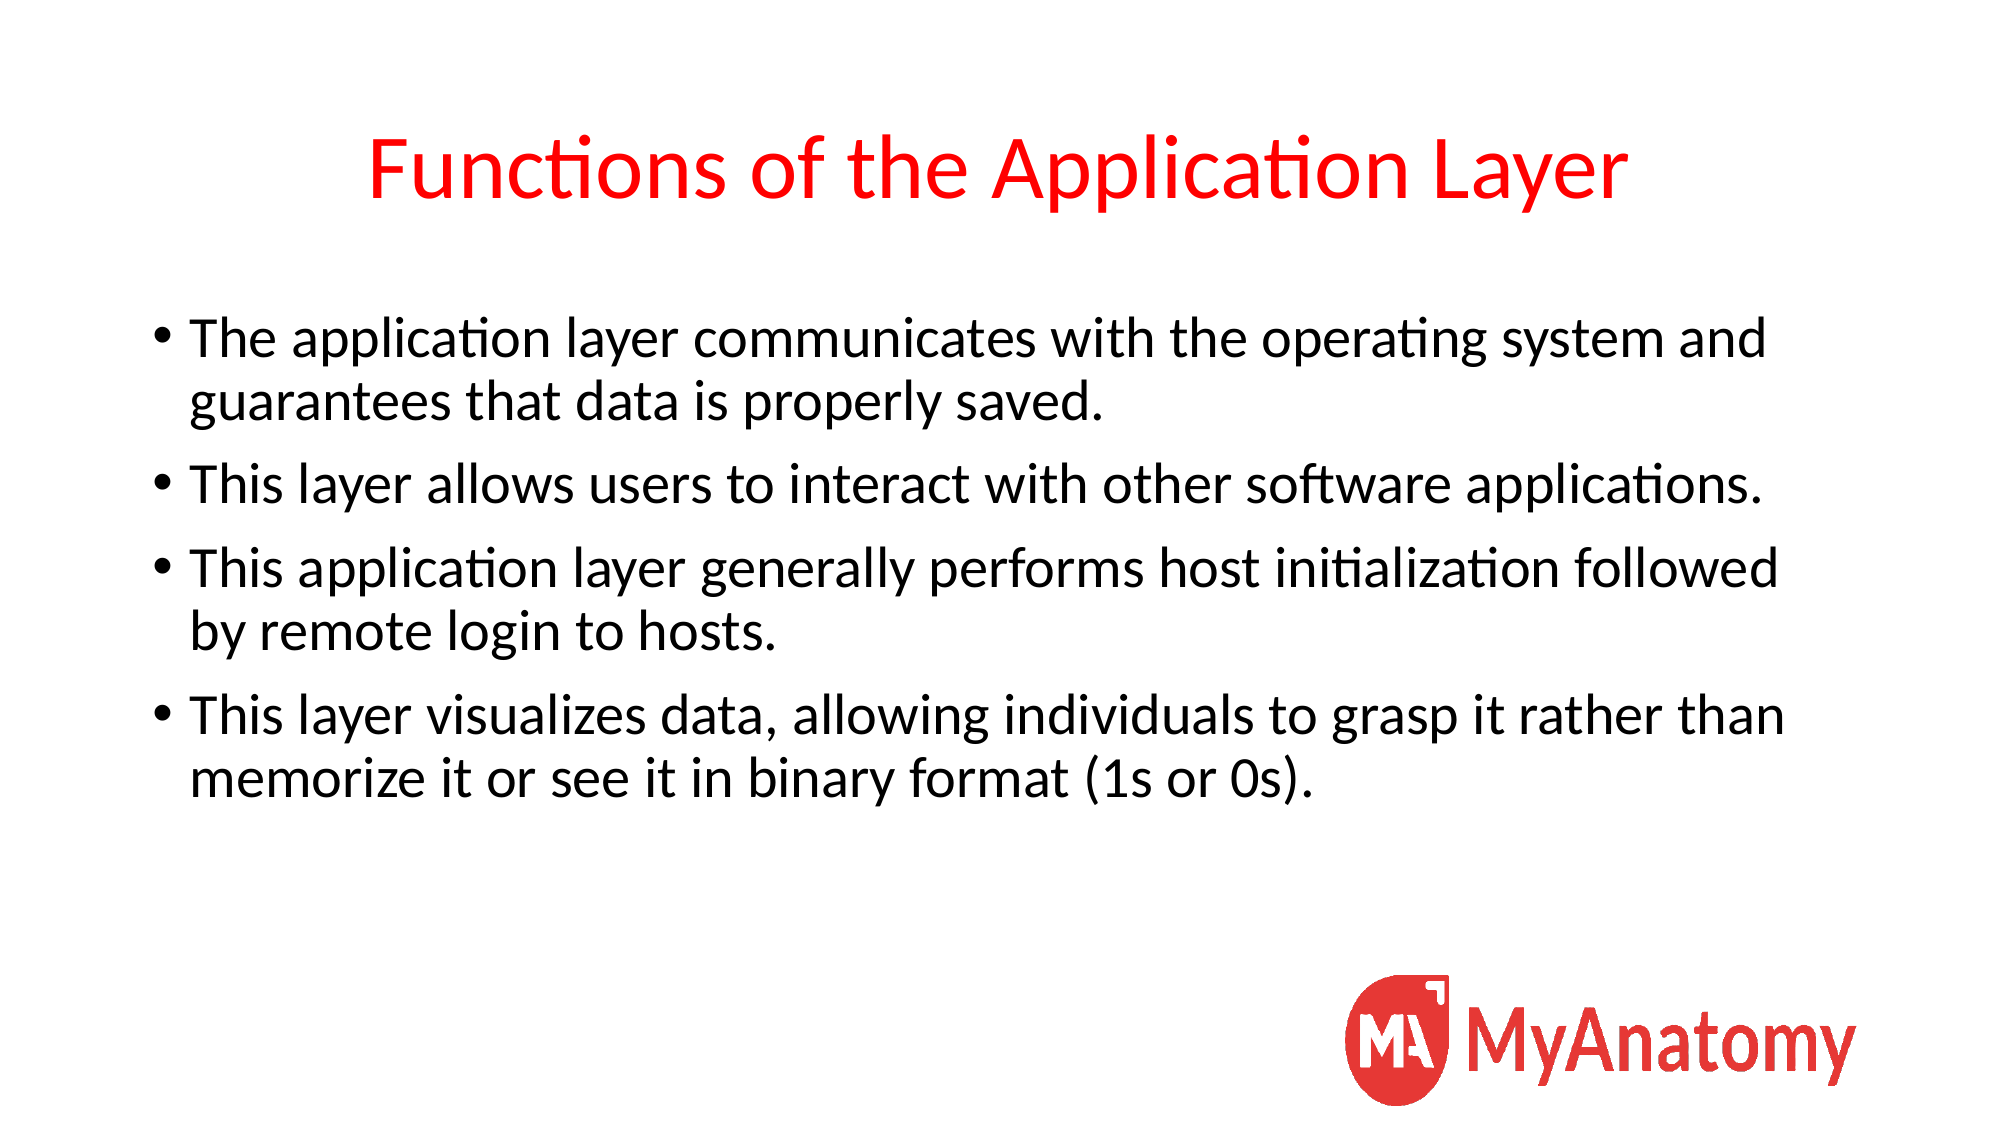

# Functions of the Application Layer
The application layer communicates with the operating system and guarantees that data is properly saved.
This layer allows users to interact with other software applications.
This application layer generally performs host initialization followed by remote login to hosts.
This layer visualizes data, allowing individuals to grasp it rather than memorize it or see it in binary format (1s or 0s).